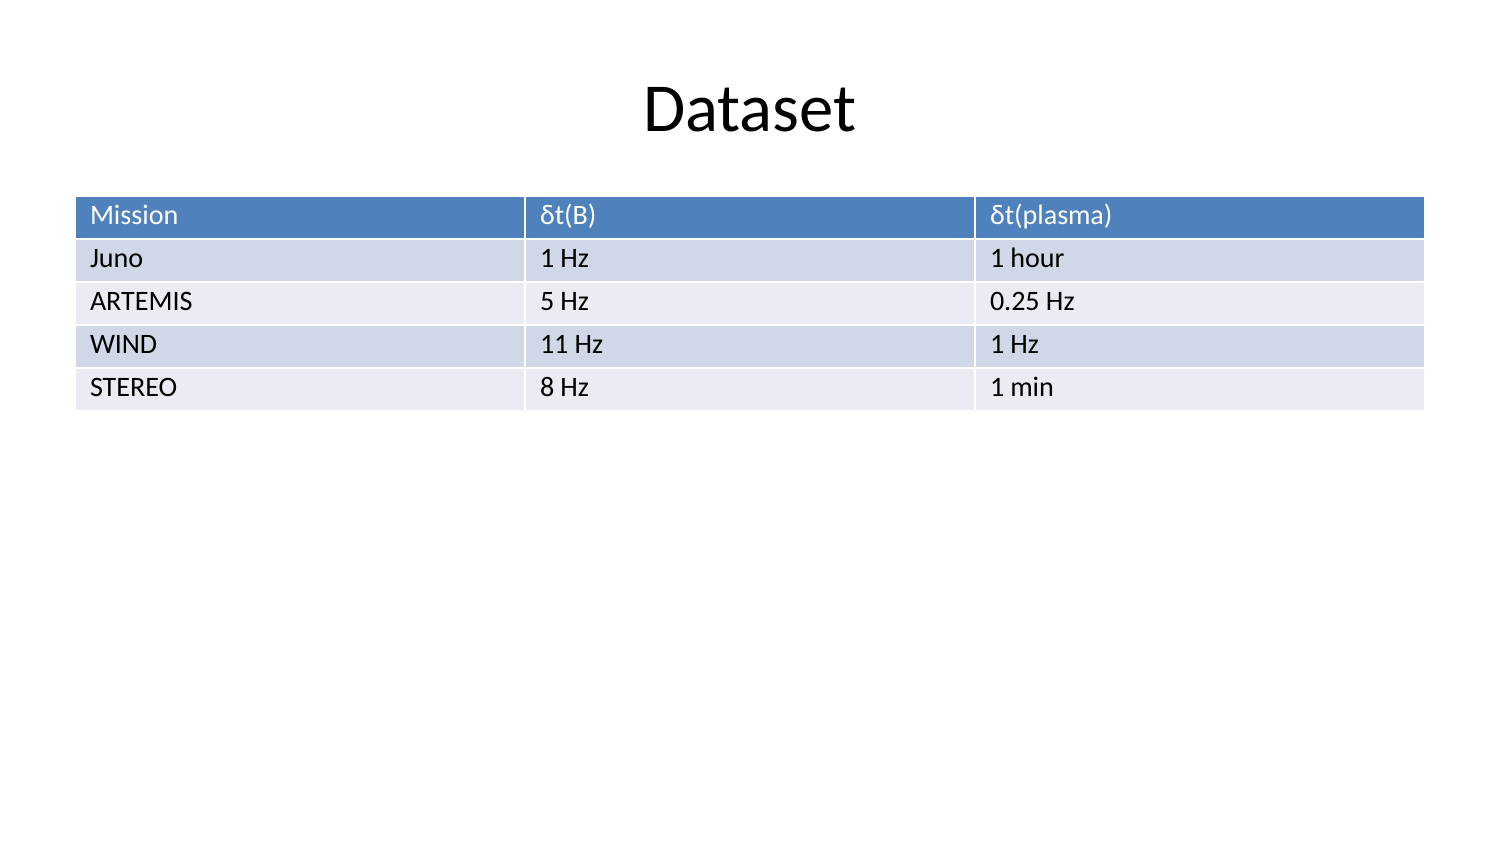

# Dataset
| Mission | δt(B) | δt(plasma) |
| --- | --- | --- |
| Juno | 1 Hz | 1 hour |
| ARTEMIS | 5 Hz | 0.25 Hz |
| WIND | 11 Hz | 1 Hz |
| STEREO | 8 Hz | 1 min |